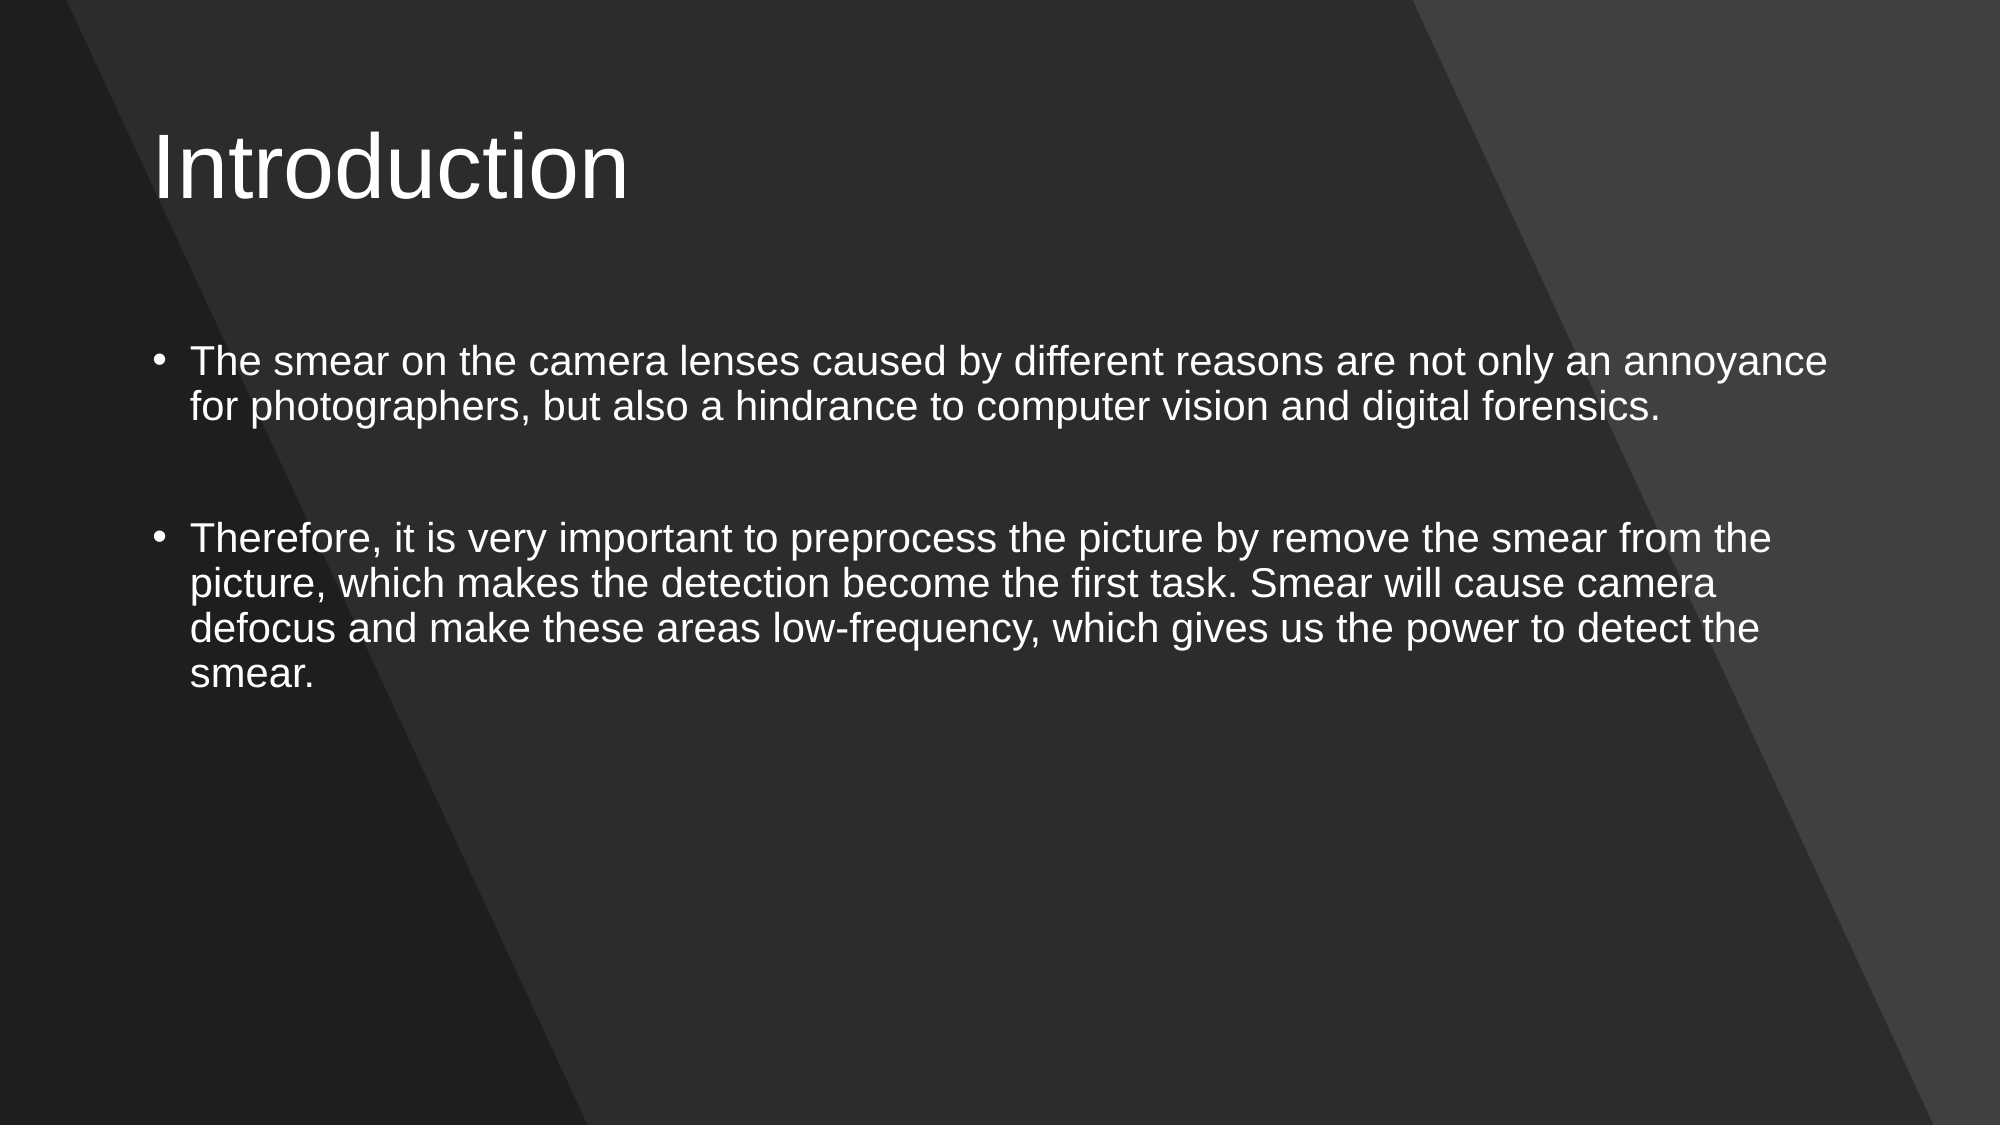

# Introduction
The smear on the camera lenses caused by different reasons are not only an annoyance for photographers, but also a hindrance to computer vision and digital forensics.

Therefore, it is very important to preprocess the picture by remove the smear from the picture, which makes the detection become the first task. Smear will cause camera defocus and make these areas low-frequency, which gives us the power to detect the smear.